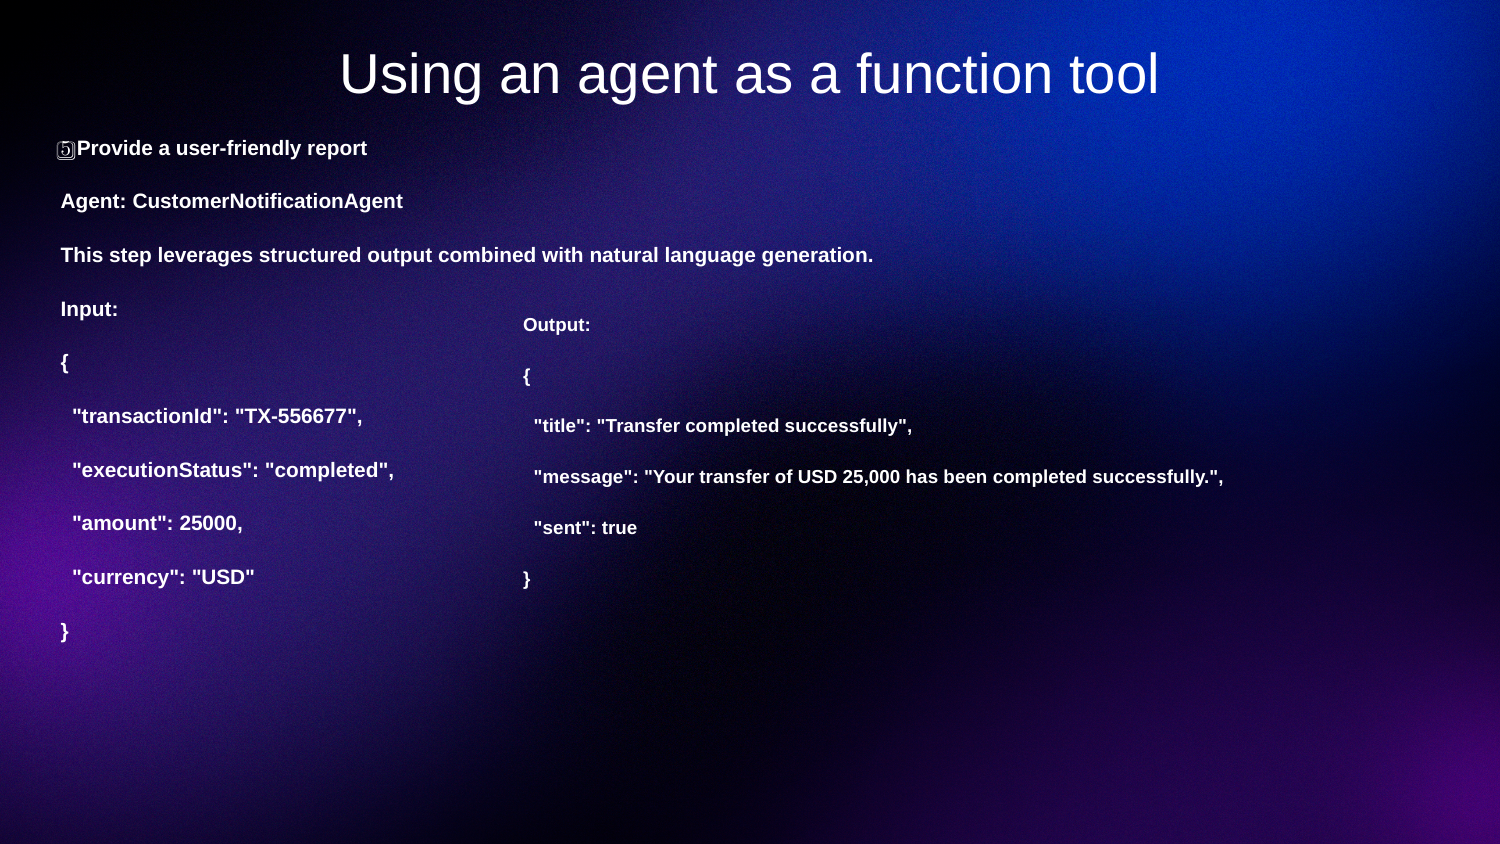

# Using an agent as a function tool
5️⃣ Provide a user-friendly report
Agent: CustomerNotificationAgent
This step leverages structured output combined with natural language generation.
Input:
{
  "transactionId": "TX-556677",
  "executionStatus": "completed",
  "amount": 25000,
  "currency": "USD"
}

Output:
{
  "title": "Transfer completed successfully",
  "message": "Your transfer of USD 25,000 has been completed successfully.",
  "sent": true
}